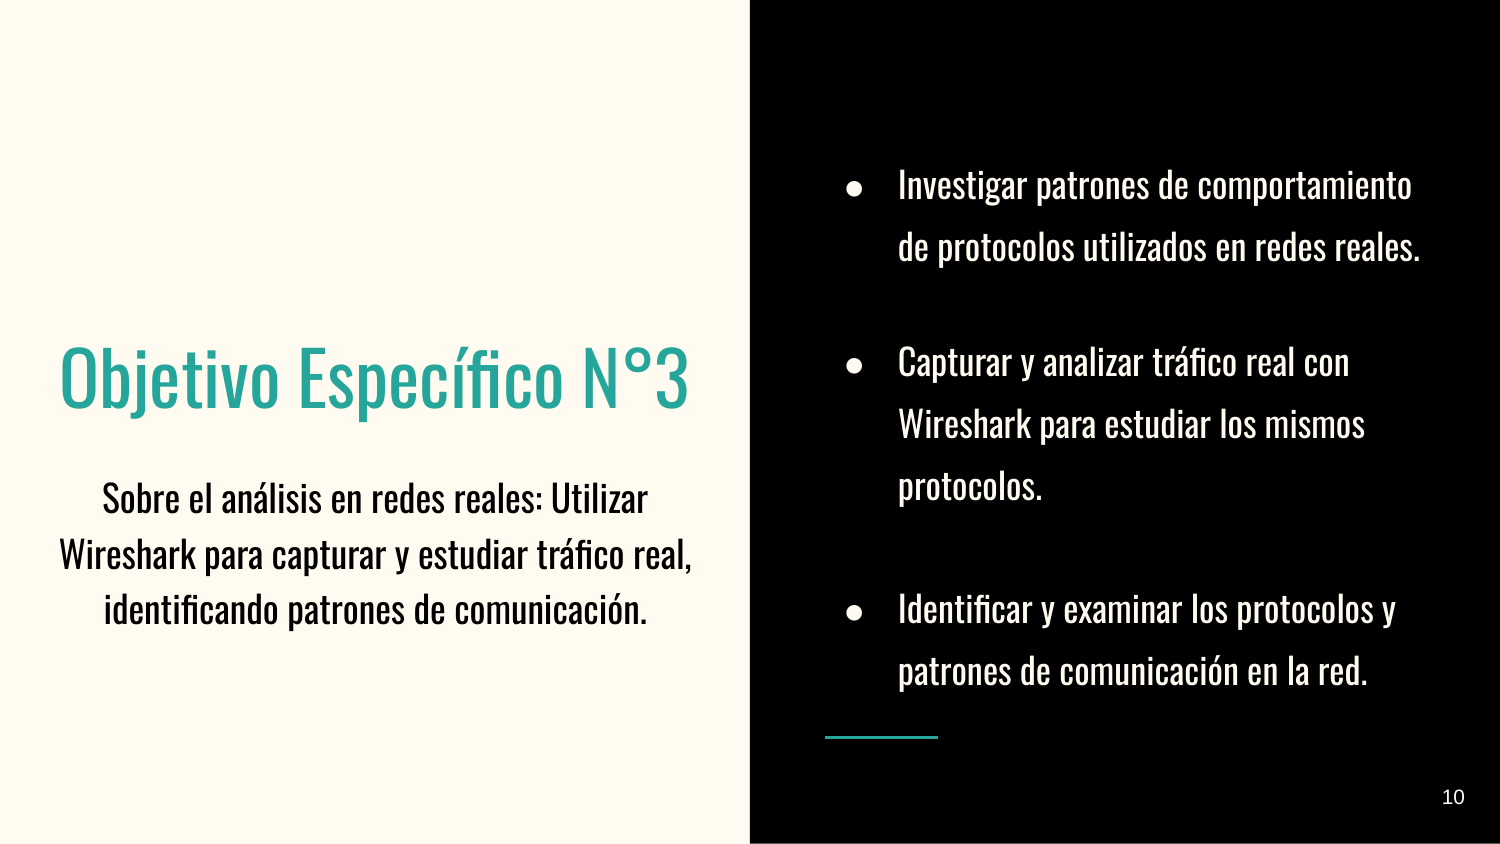

Investigar patrones de comportamiento de protocolos utilizados en redes reales.
Capturar y analizar tráfico real con Wireshark para estudiar los mismos protocolos.
Identificar y examinar los protocolos y patrones de comunicación en la red.
# Objetivo Específico N°3
Sobre el análisis en redes reales: Utilizar Wireshark para capturar y estudiar tráfico real, identificando patrones de comunicación.
10